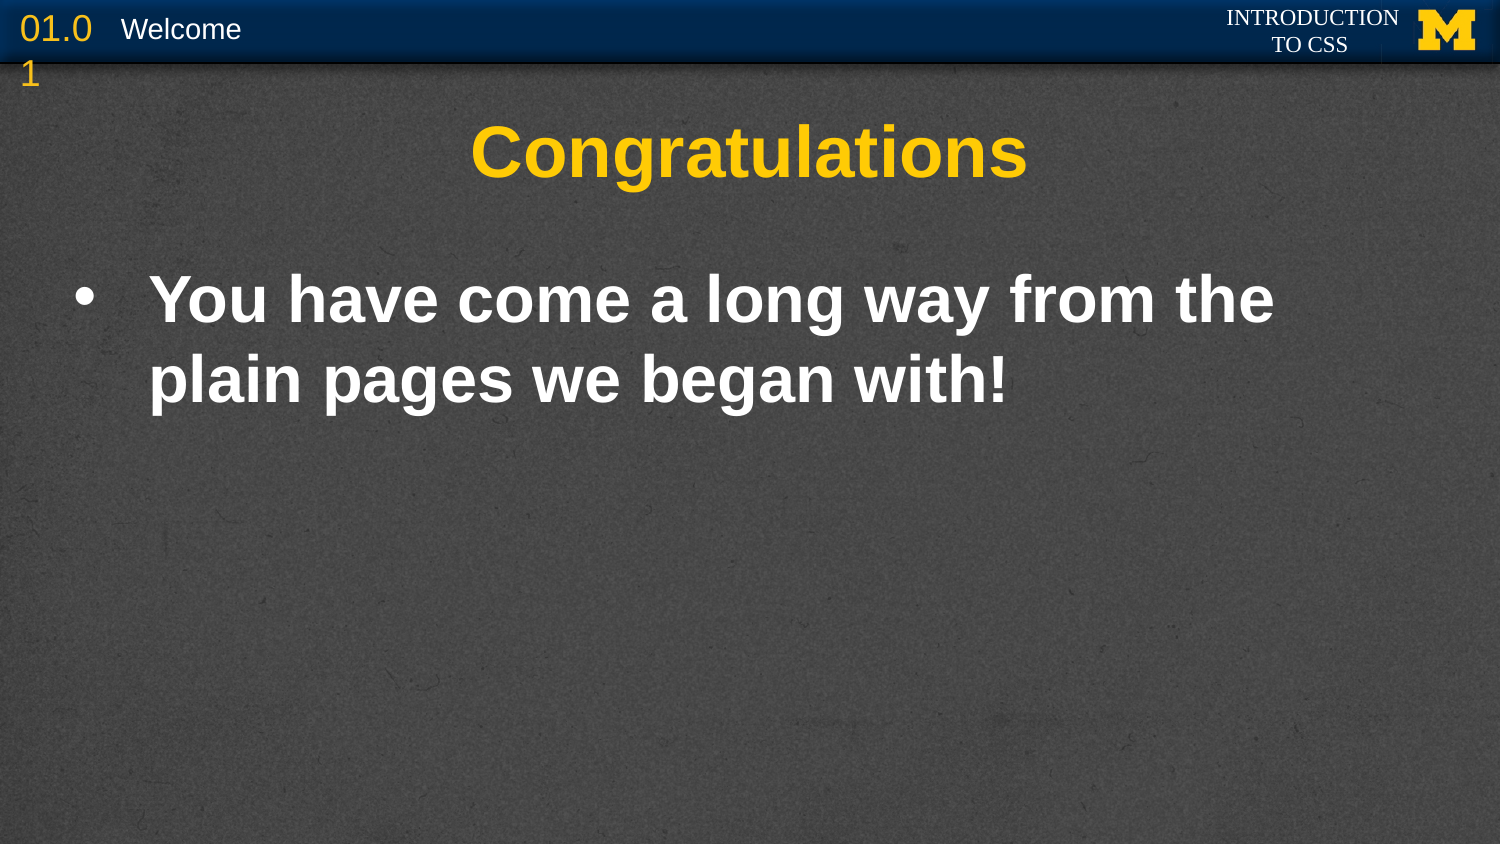

# Congratulations
You have come a long way from the plain pages we began with!